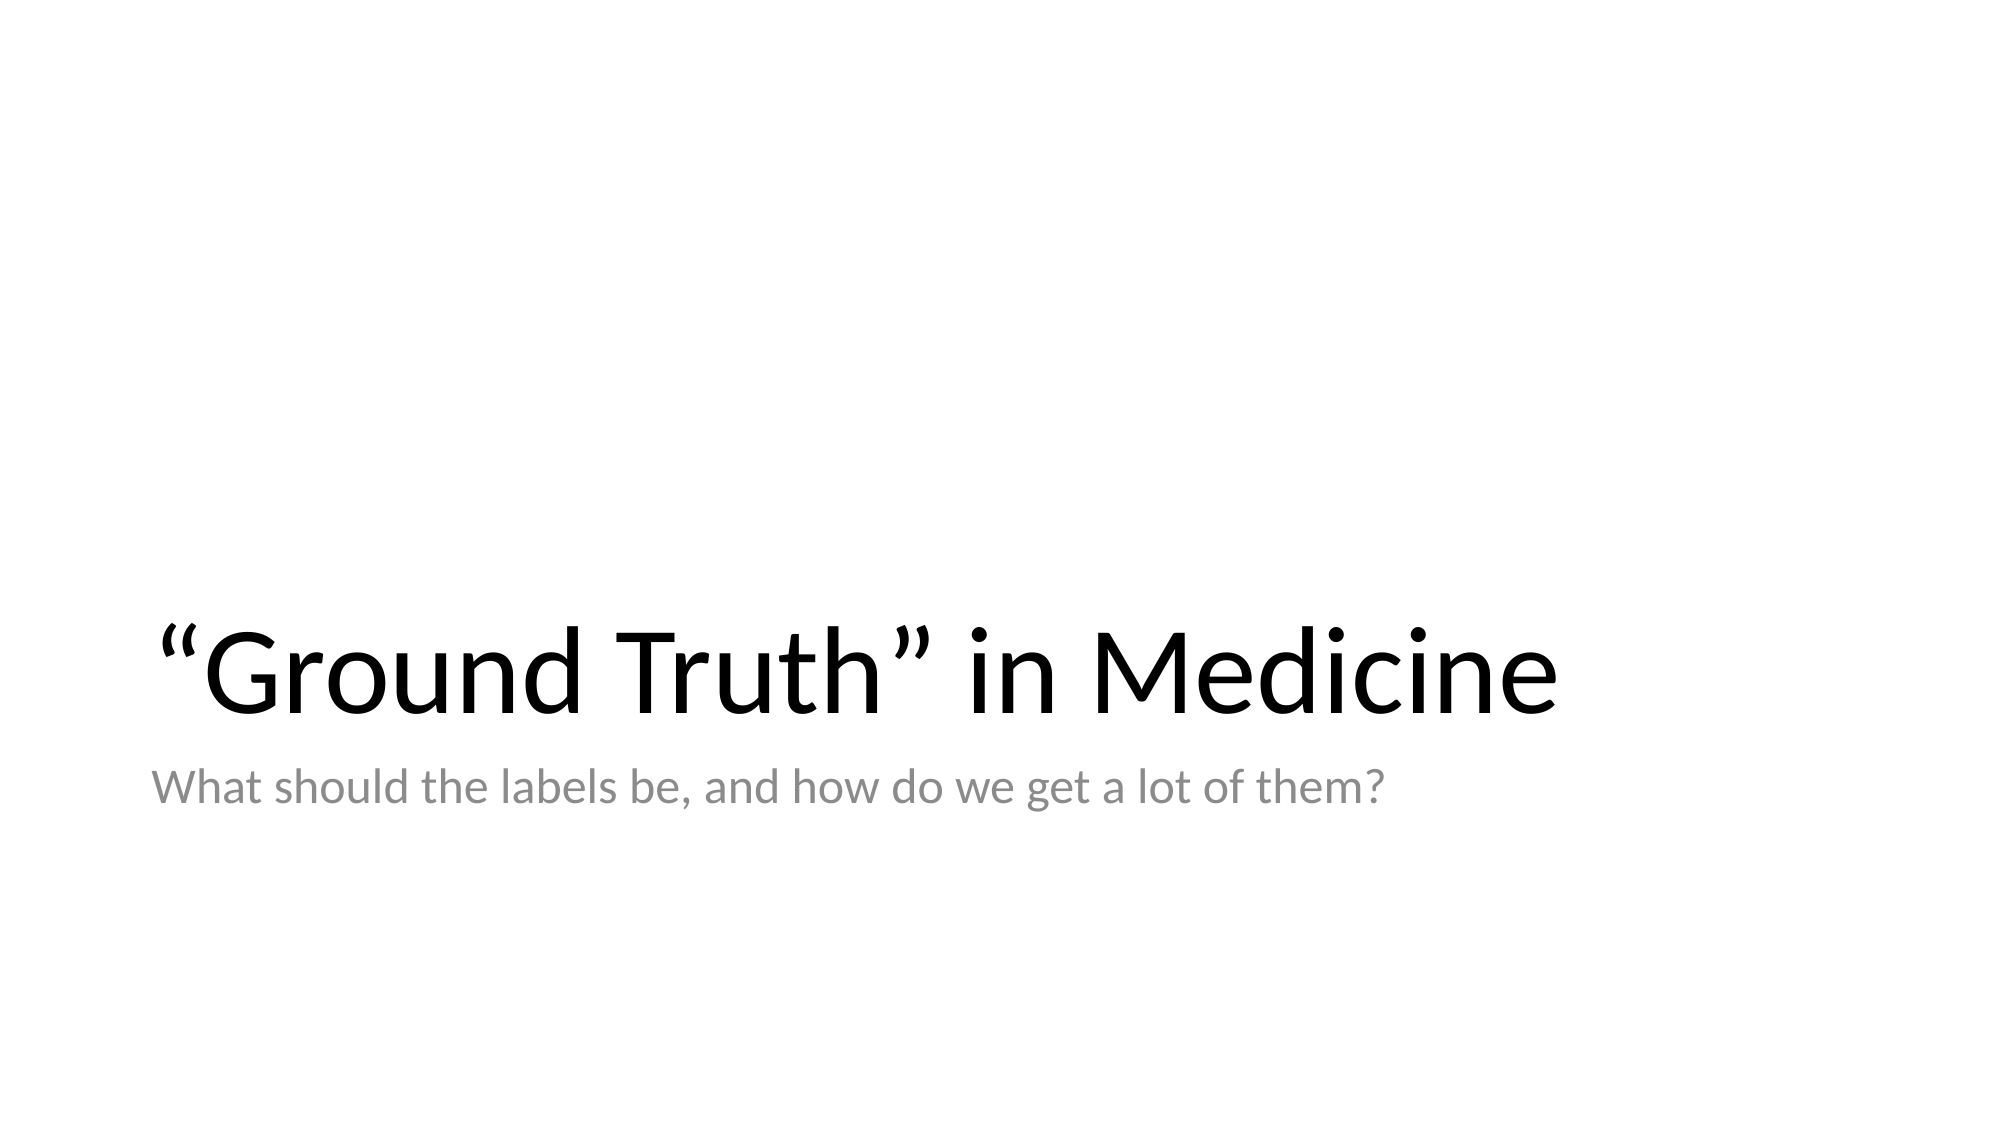

# “Ground Truth” in Medicine
What should the labels be, and how do we get a lot of them?